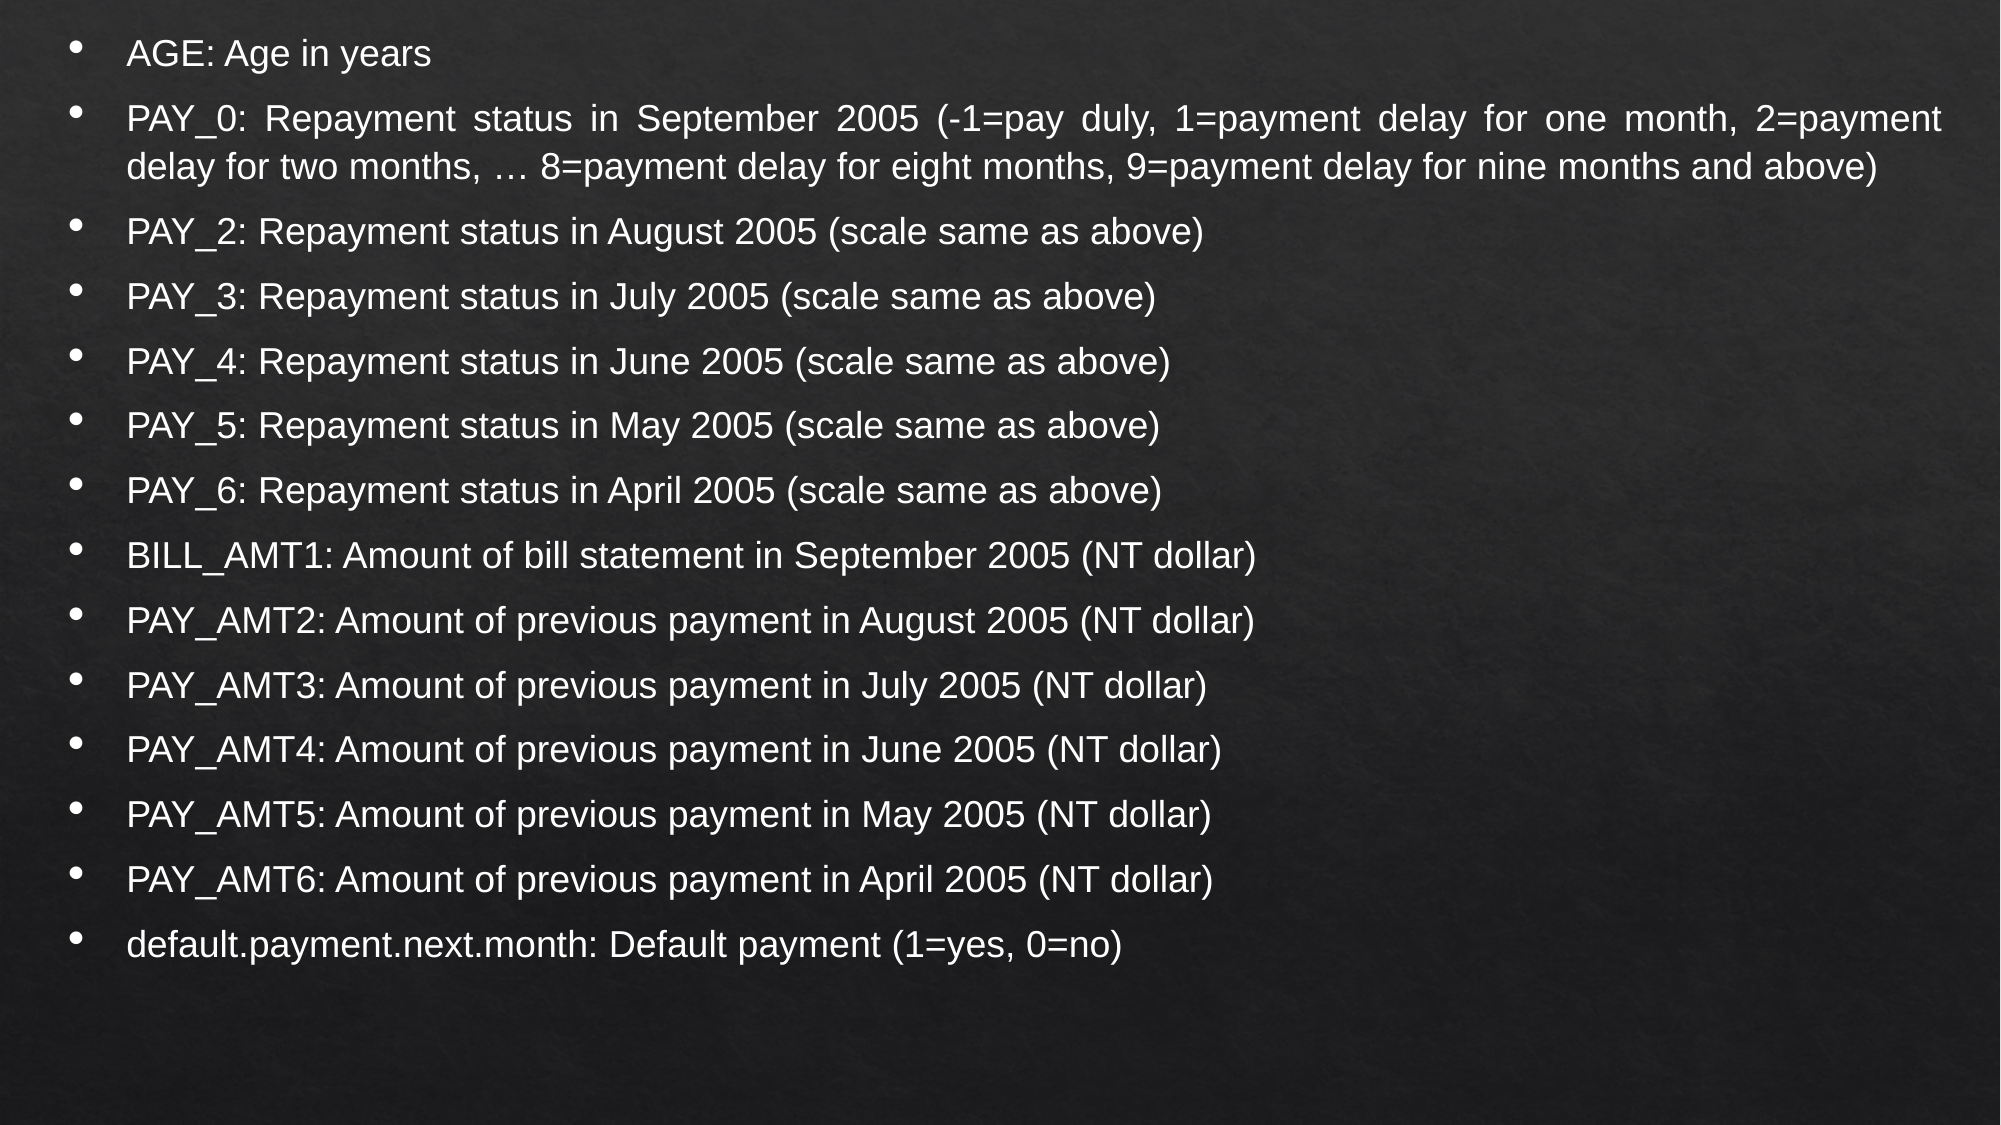

AGE: Age in years
PAY_0: Repayment status in September 2005 (-1=pay duly, 1=payment delay for one month, 2=payment delay for two months, … 8=payment delay for eight months, 9=payment delay for nine months and above)
PAY_2: Repayment status in August 2005 (scale same as above)
PAY_3: Repayment status in July 2005 (scale same as above)
PAY_4: Repayment status in June 2005 (scale same as above)
PAY_5: Repayment status in May 2005 (scale same as above)
PAY_6: Repayment status in April 2005 (scale same as above)
BILL_AMT1: Amount of bill statement in September 2005 (NT dollar)
PAY_AMT2: Amount of previous payment in August 2005 (NT dollar)
PAY_AMT3: Amount of previous payment in July 2005 (NT dollar)
PAY_AMT4: Amount of previous payment in June 2005 (NT dollar)
PAY_AMT5: Amount of previous payment in May 2005 (NT dollar)
PAY_AMT6: Amount of previous payment in April 2005 (NT dollar)
default.payment.next.month: Default payment (1=yes, 0=no)